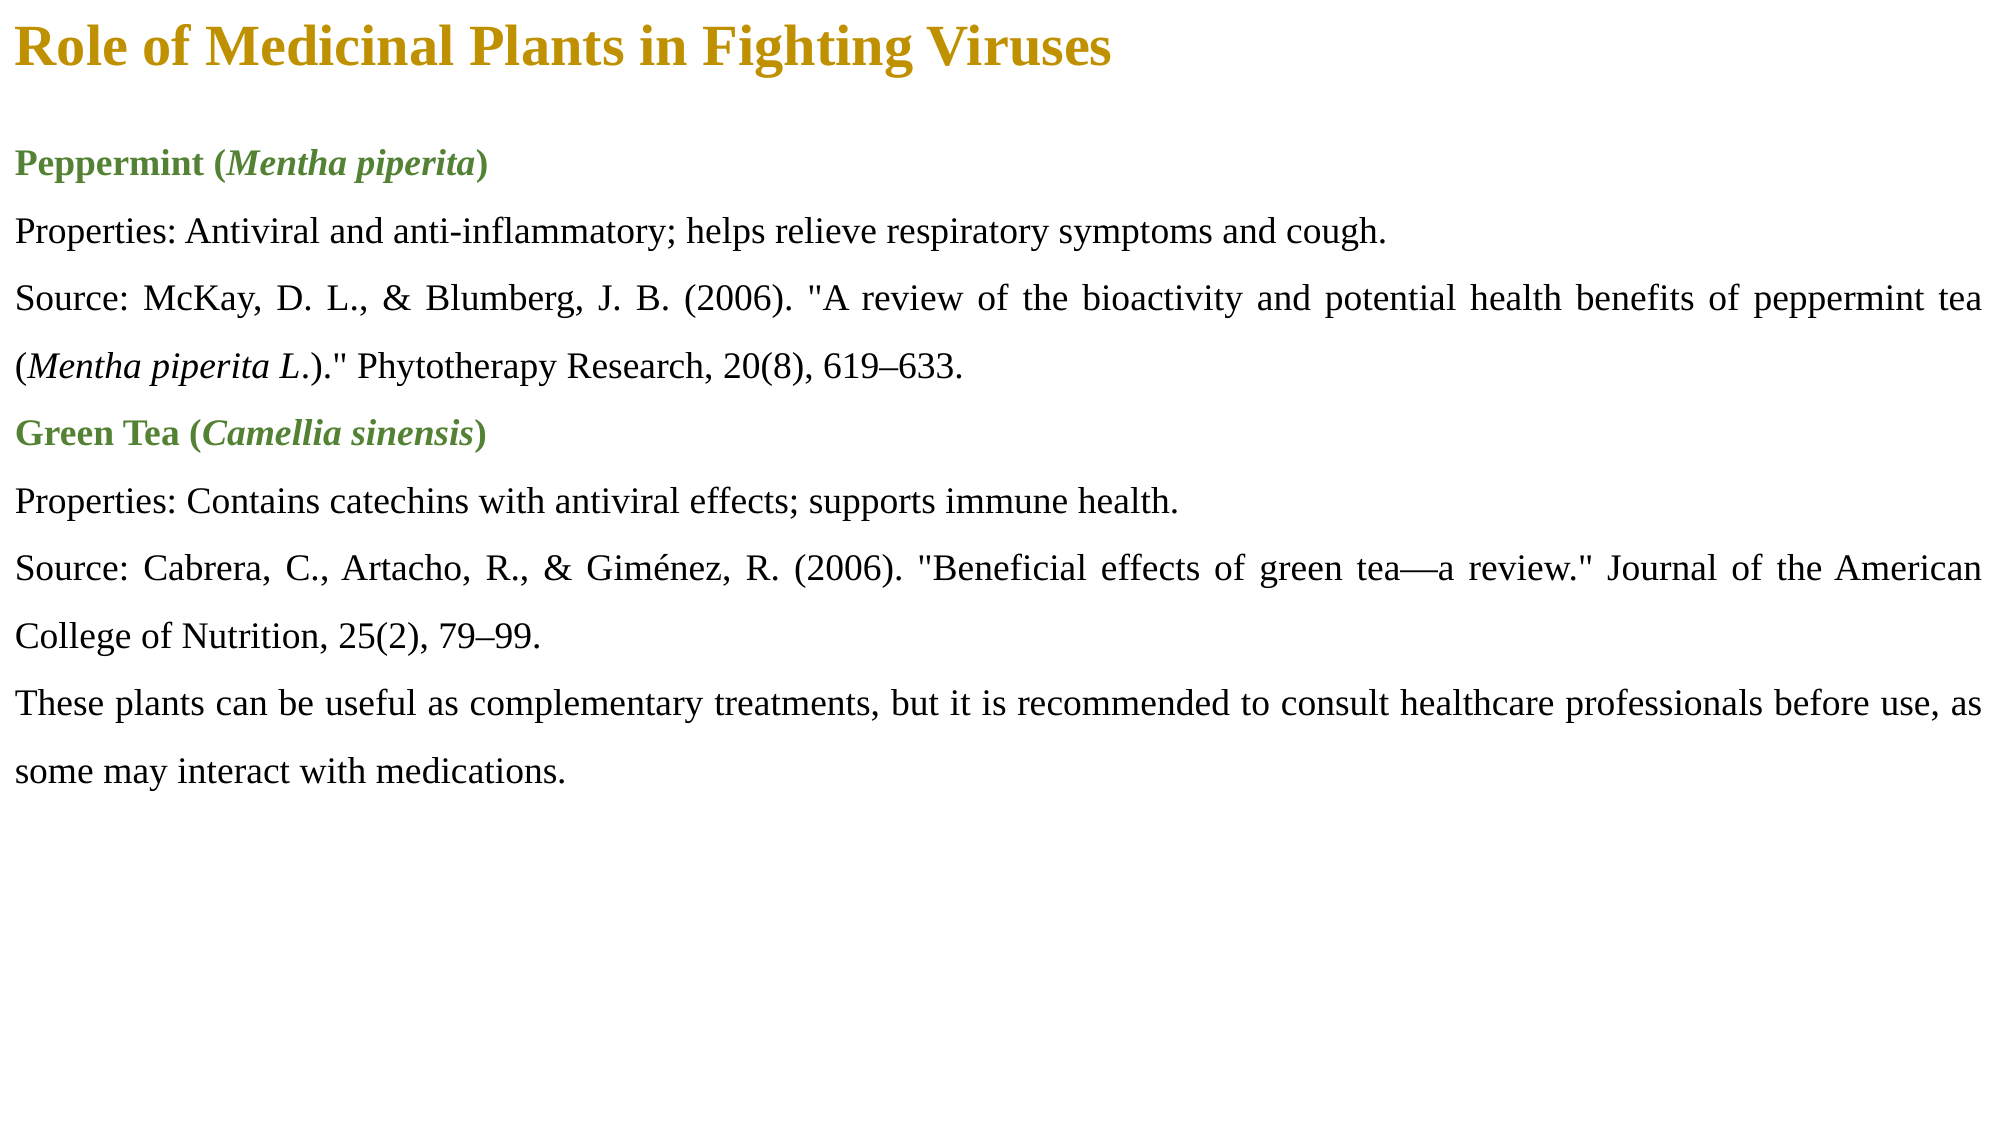

Role of Medicinal Plants in Fighting Viruses
Peppermint (Mentha piperita)
Properties: Antiviral and anti-inflammatory; helps relieve respiratory symptoms and cough.
Source: McKay, D. L., & Blumberg, J. B. (2006). "A review of the bioactivity and potential health benefits of peppermint tea (Mentha piperita L.)." Phytotherapy Research, 20(8), 619–633.
Green Tea (Camellia sinensis)
Properties: Contains catechins with antiviral effects; supports immune health.
Source: Cabrera, C., Artacho, R., & Giménez, R. (2006). "Beneficial effects of green tea—a review." Journal of the American College of Nutrition, 25(2), 79–99.
These plants can be useful as complementary treatments, but it is recommended to consult healthcare professionals before use, as some may interact with medications.